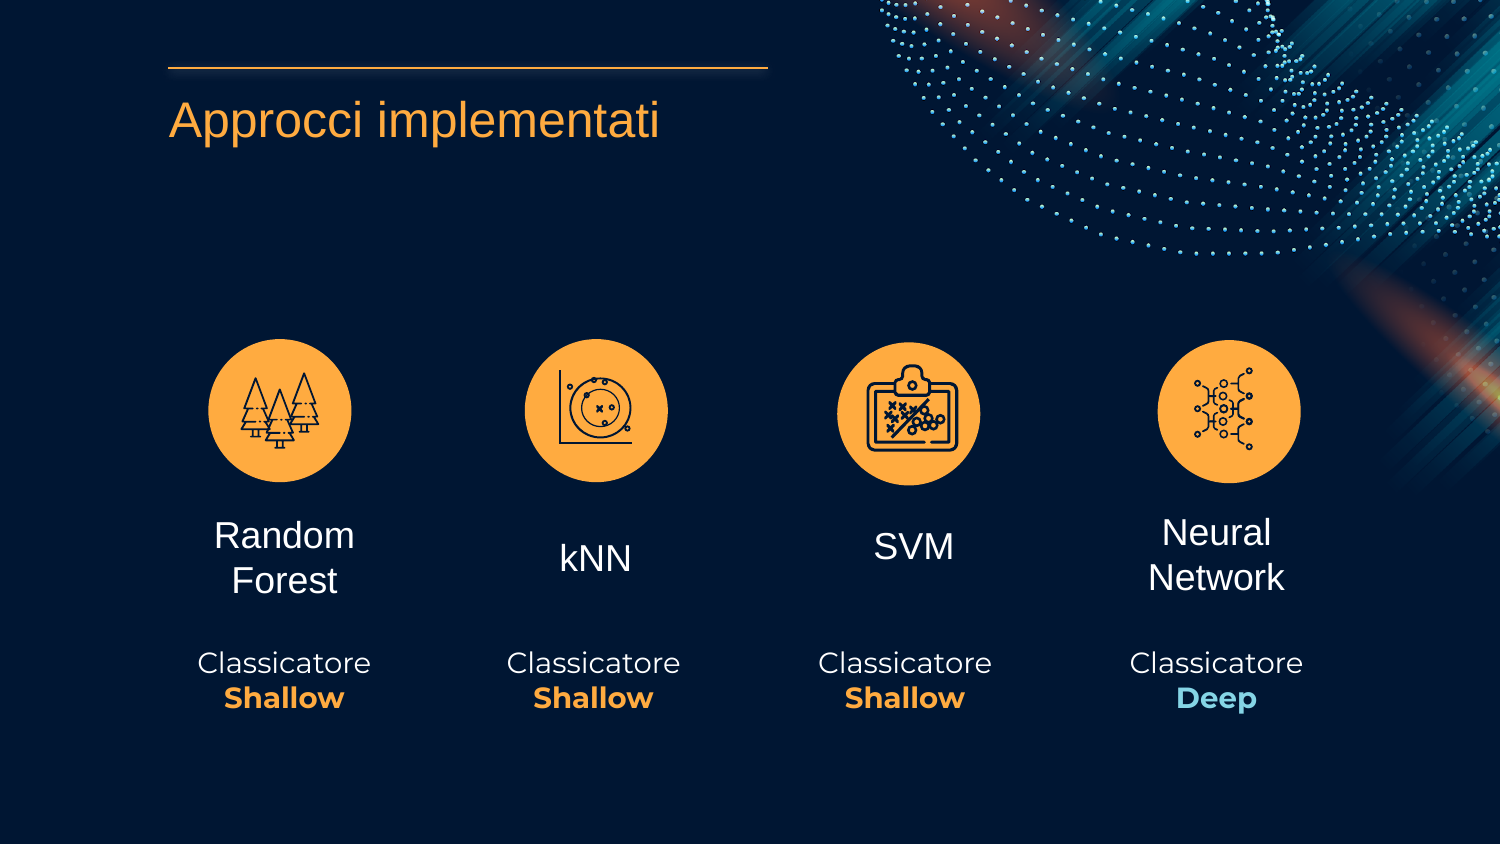

# Approcci implementati

SVM
kNN
Neural Network
Random Forest
Classicatore Shallow
Classicatore Shallow
Classicatore Deep
Classicatore Shallow